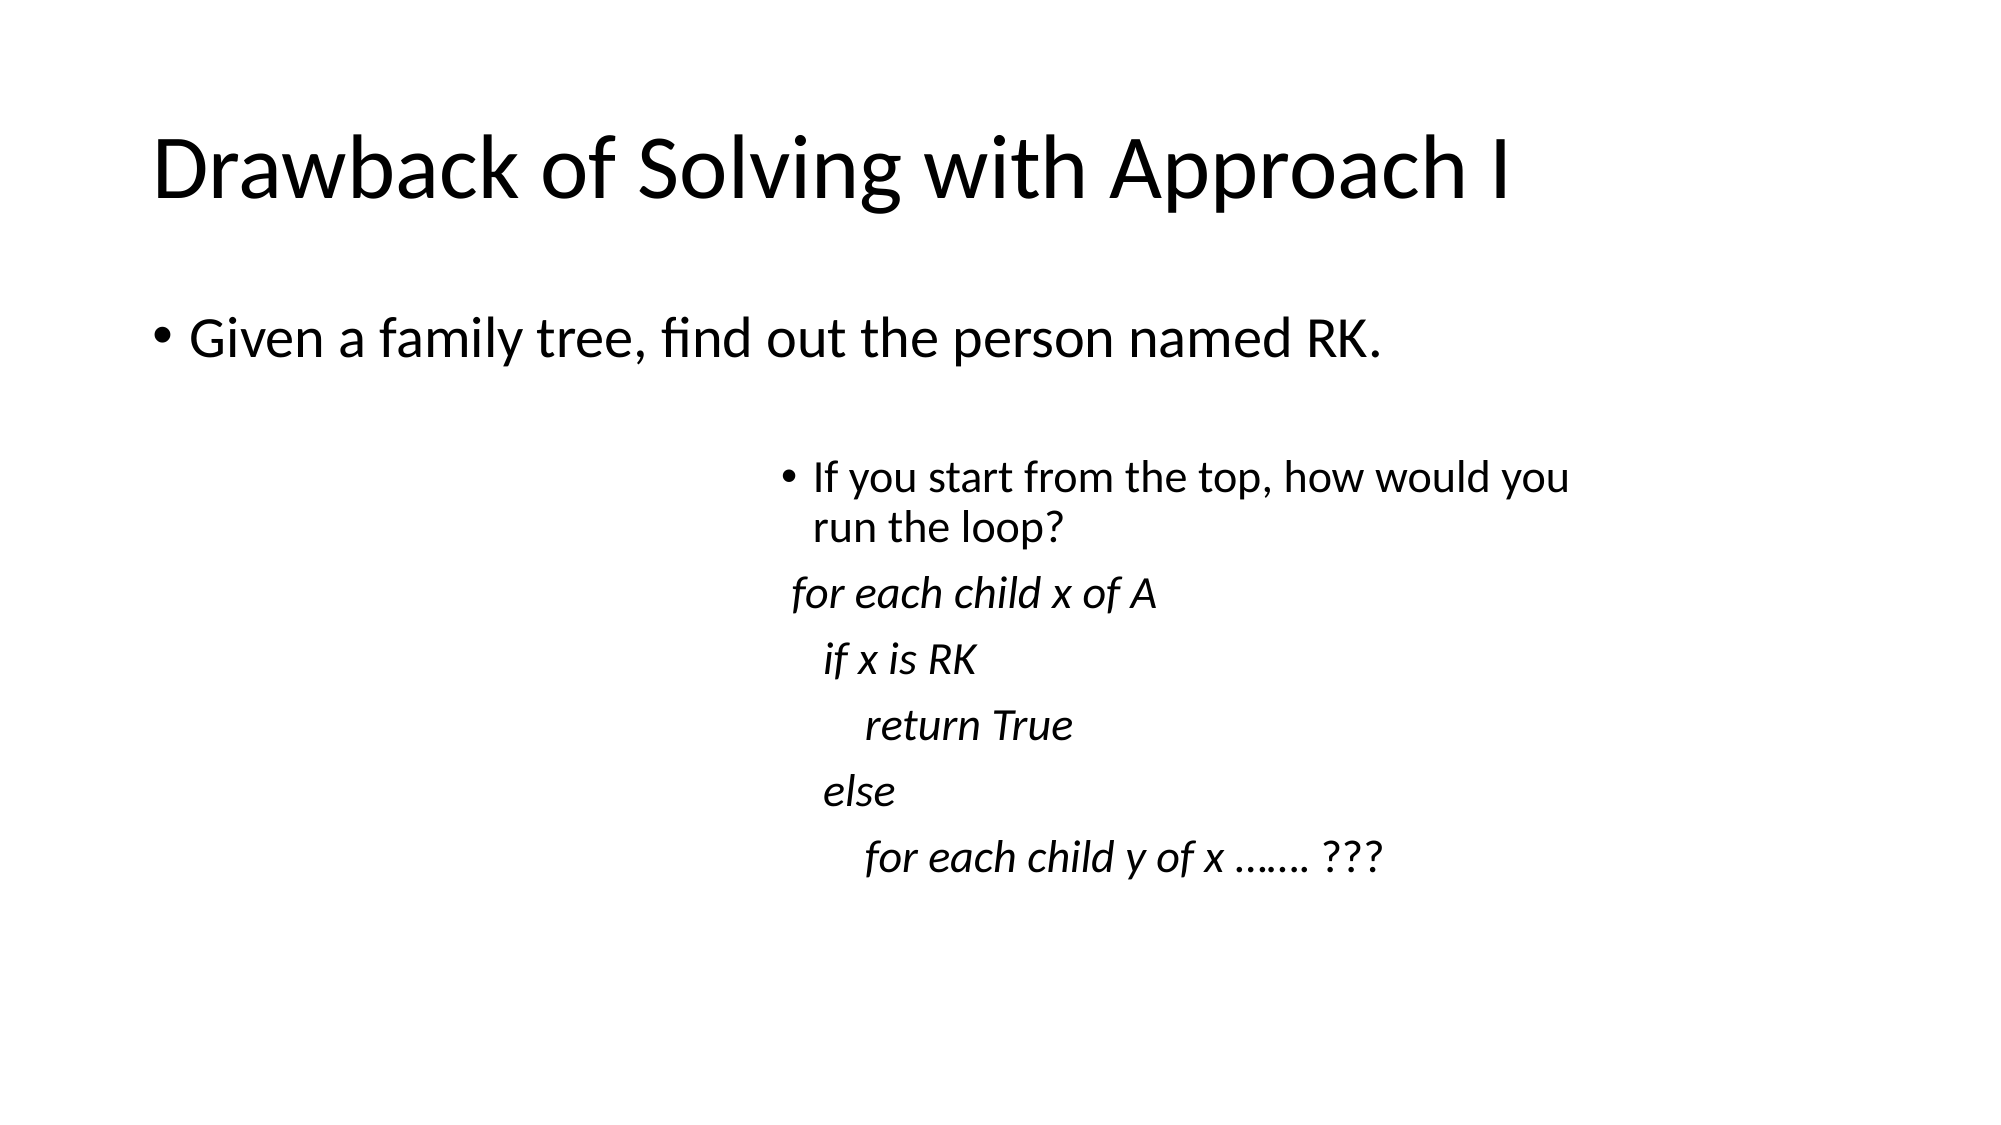

# Drawback of Solving with Approach I
Given a family tree, find out the person named RK.
If you start from the top, how would you run the loop?
 for each child x of A
    if x is RK
        return True
    else
        for each child y of x ……. ???